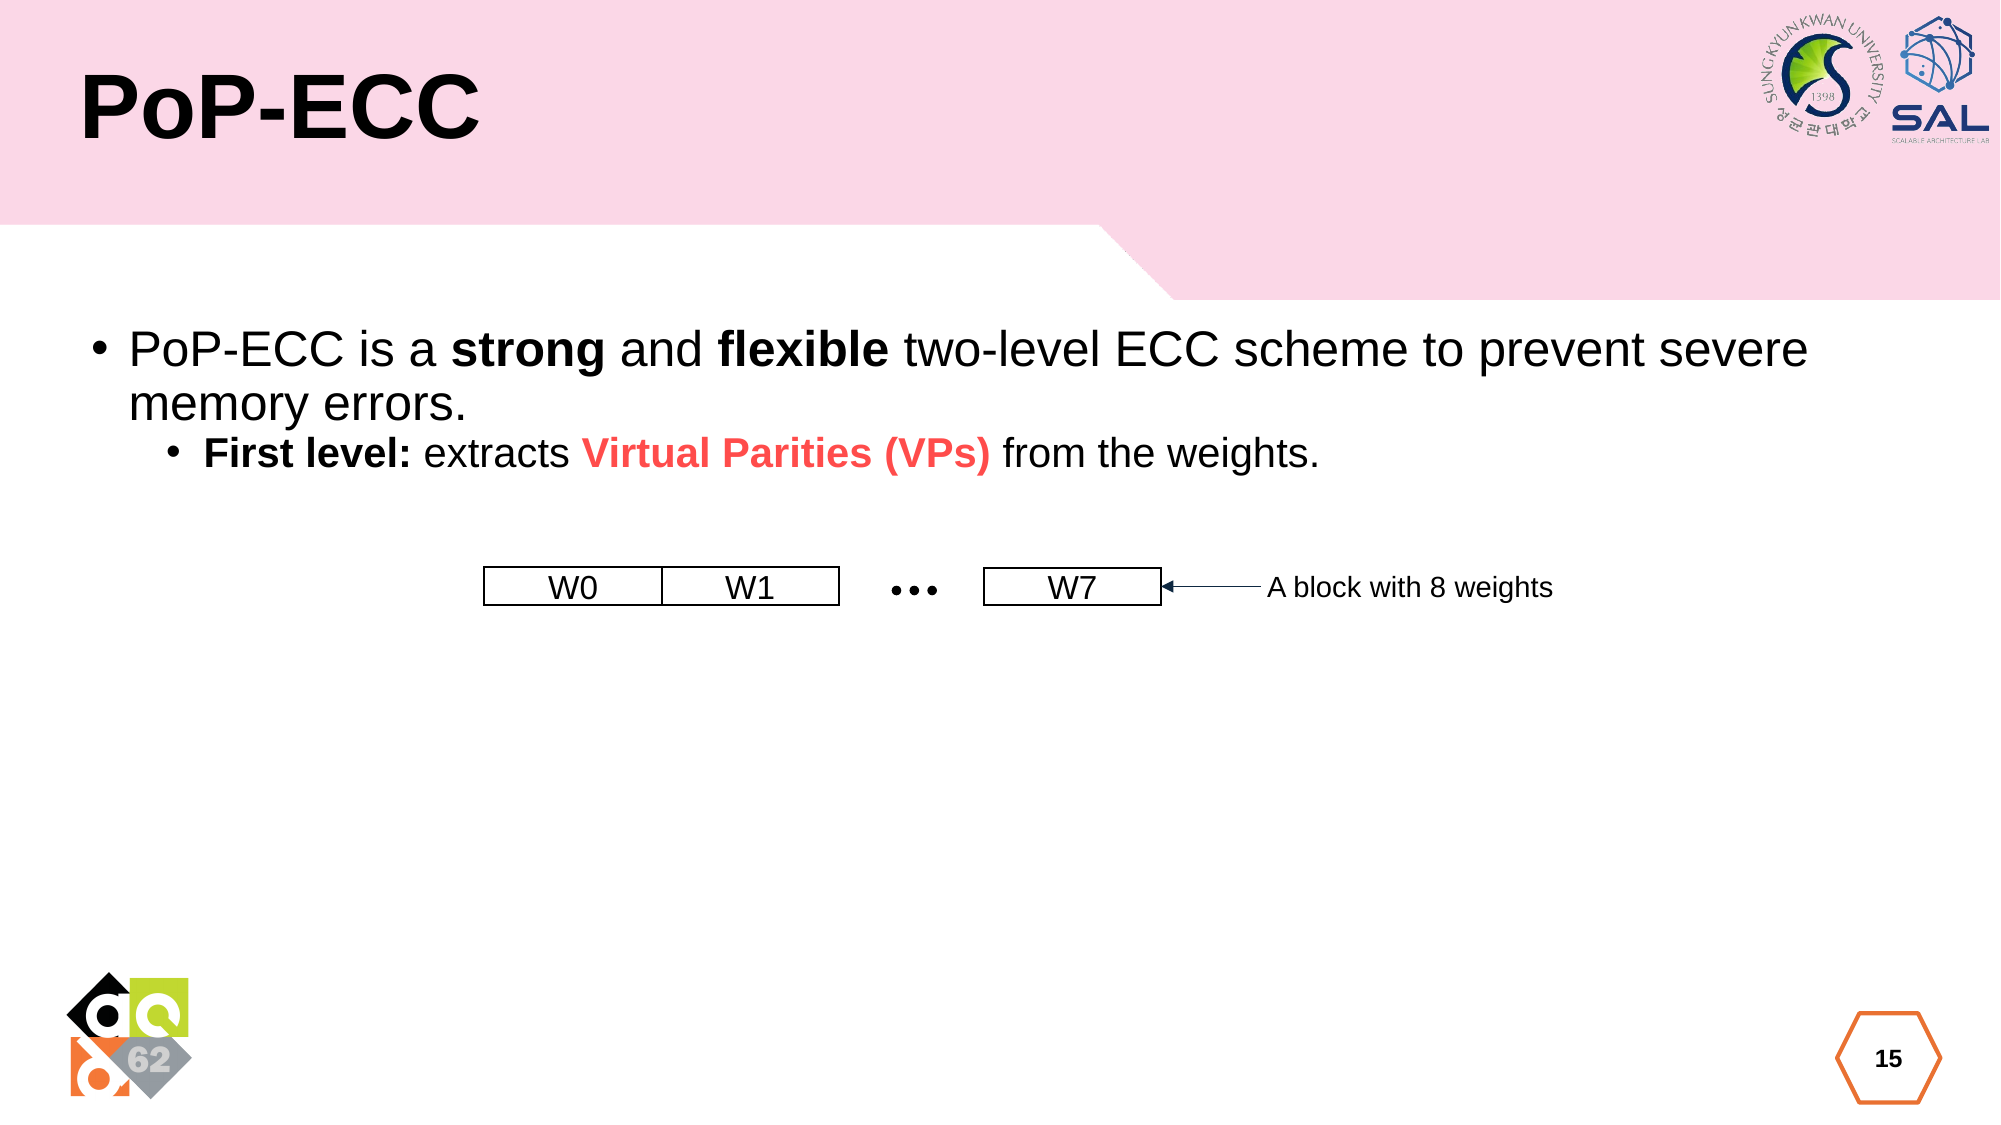

# PoP-ECC
PoP-ECC is a strong and flexible two-level ECC scheme to prevent severe memory errors.
First level: extracts Virtual Parities (VPs) from the weights.

A block with 8 weights
W0
W1
W7

15